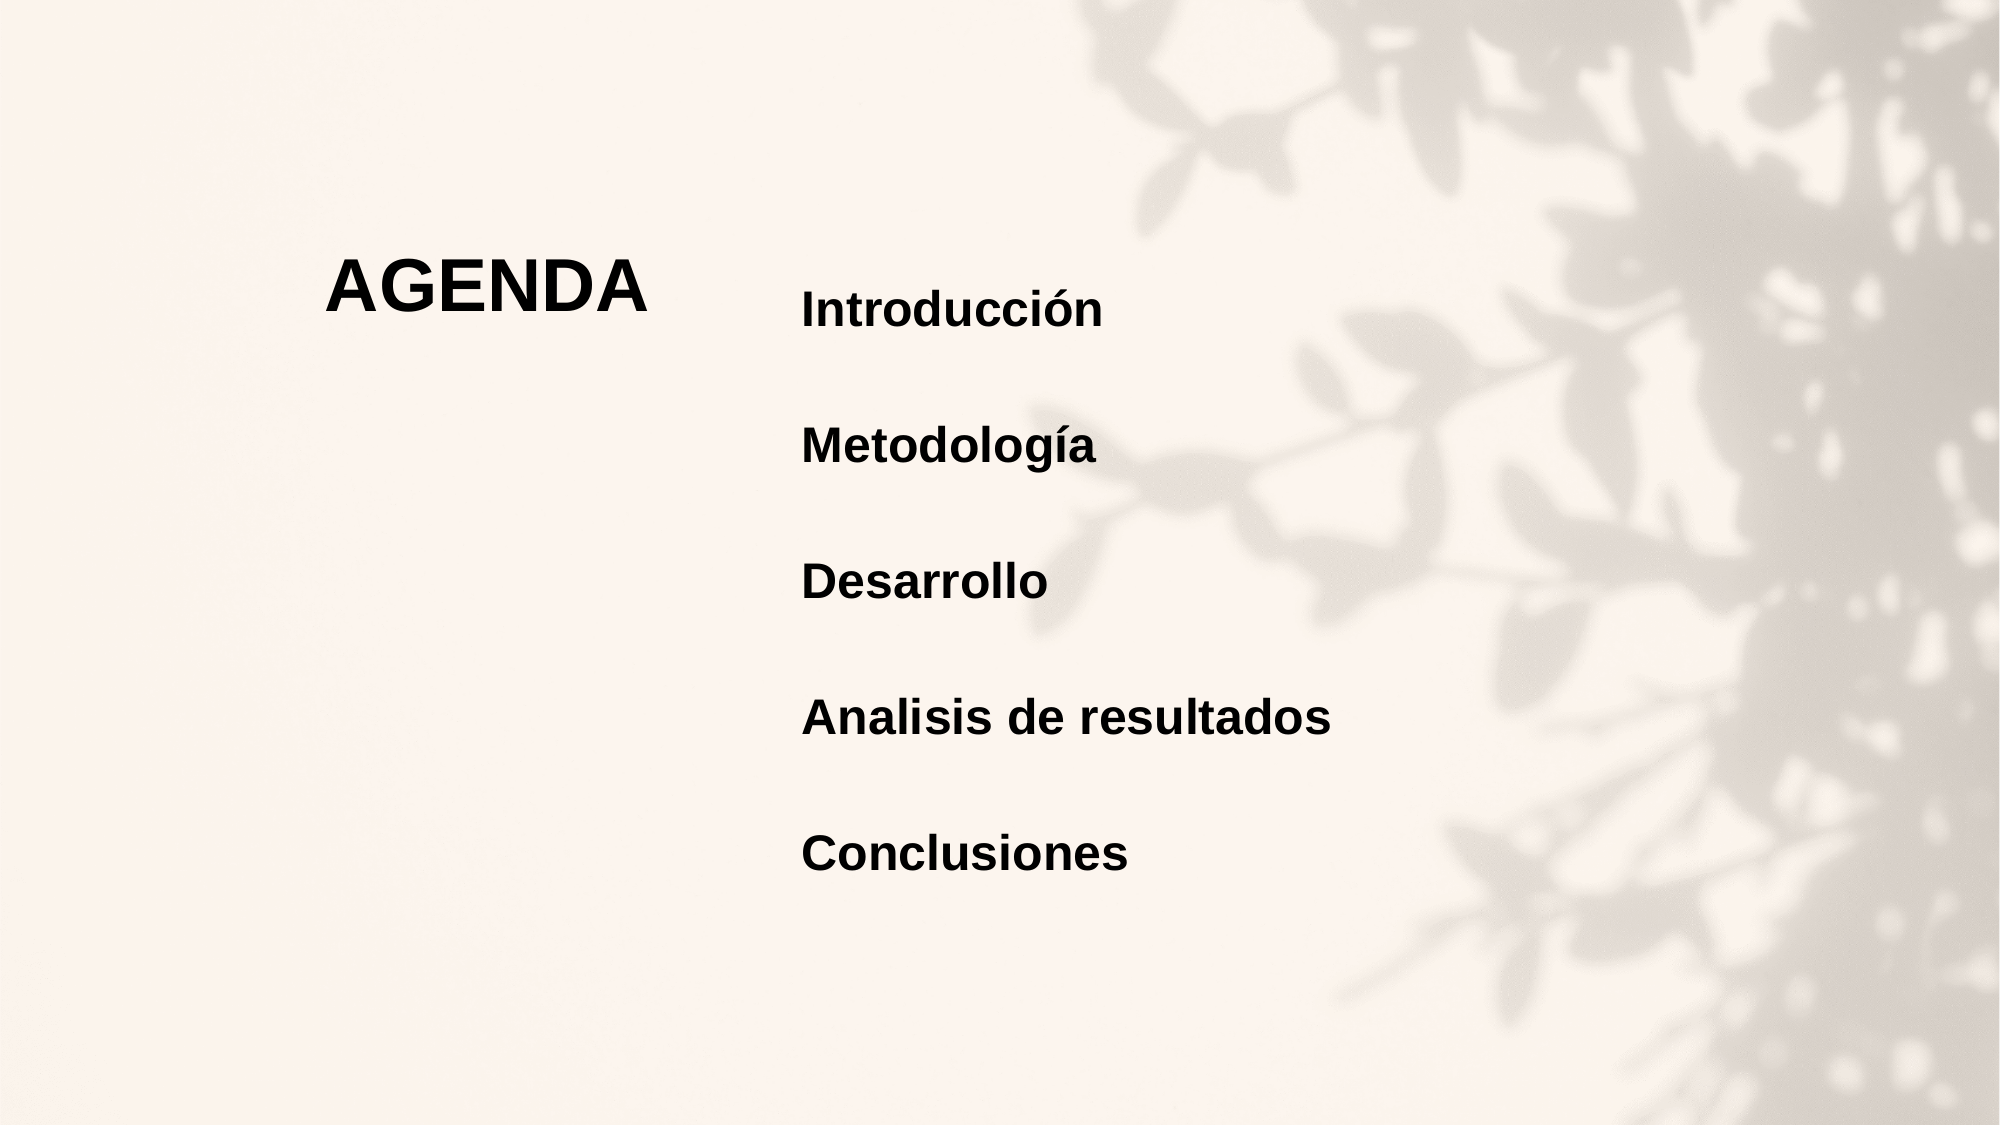

Introducción
Metodología
Desarrollo
Analisis de resultados
Conclusiones
# AGENDA